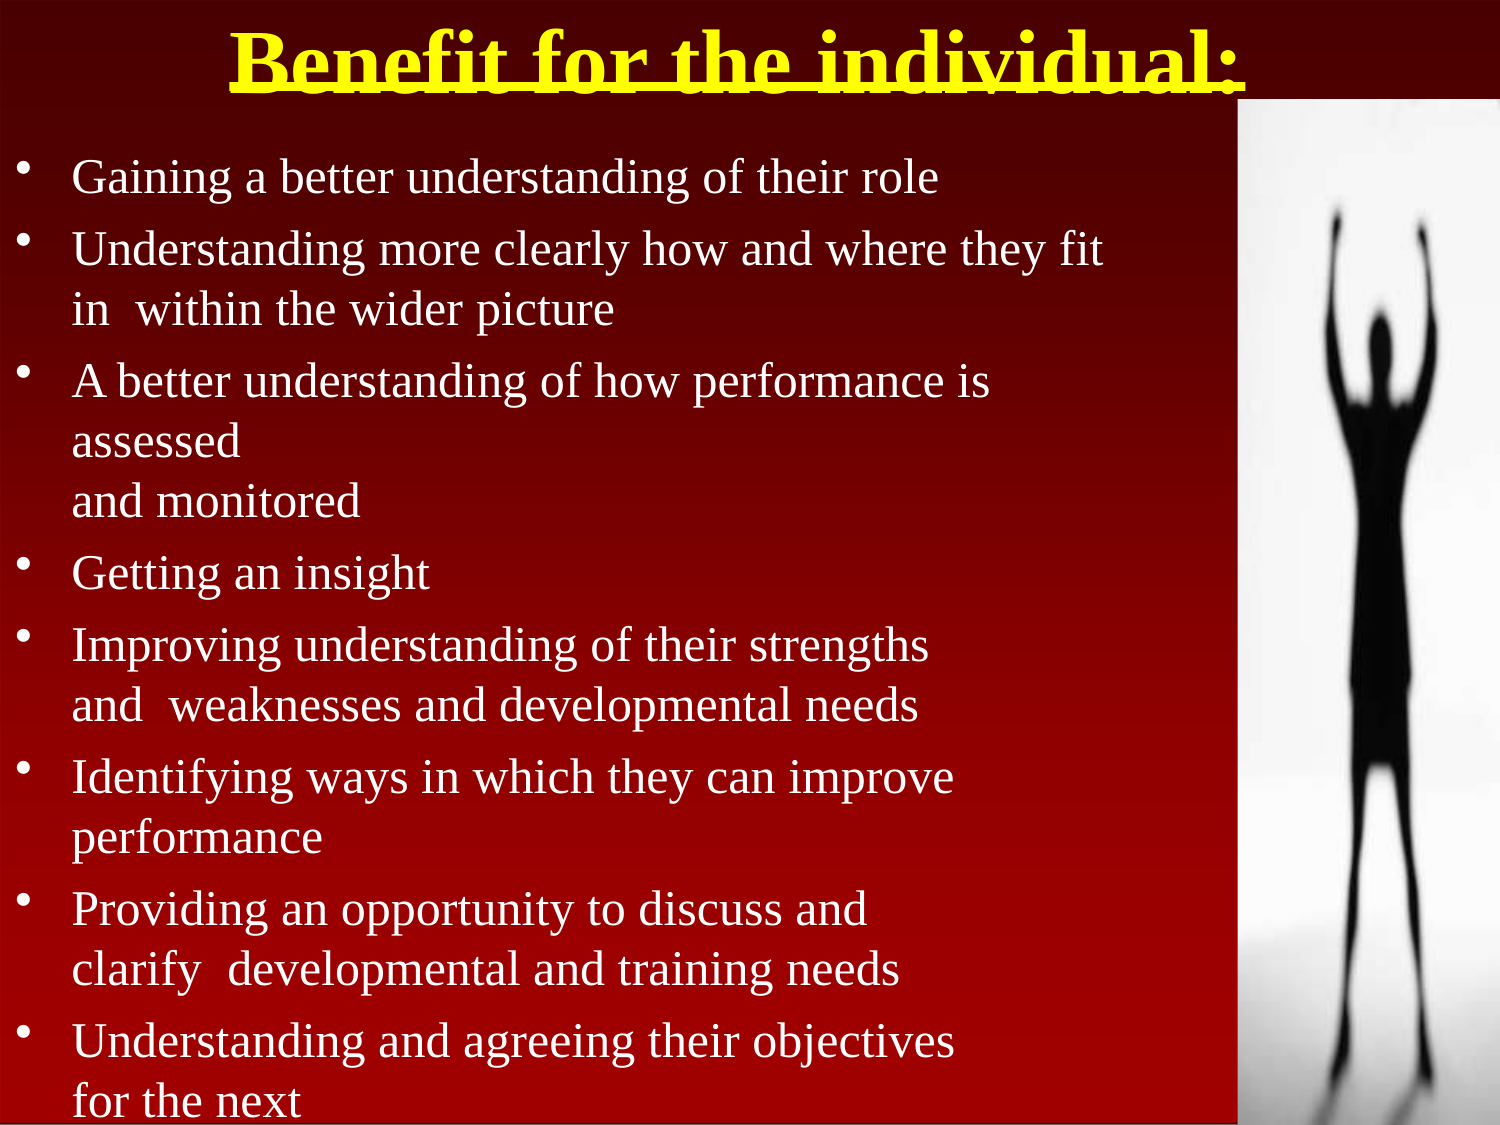

# Benefit for the individual:

Gaining a better understanding of their role
Understanding more clearly how and where they fit in  within the wider picture
A better understanding of how performance is assessed
and monitored
Getting an insight
Improving understanding of their strengths and  weaknesses and developmental needs
Identifying ways in which they can improve performance
Providing an opportunity to discuss and clarify  developmental and training needs
Understanding and agreeing their objectives for the next
year
An opportunity to discuss career direction and prospects.